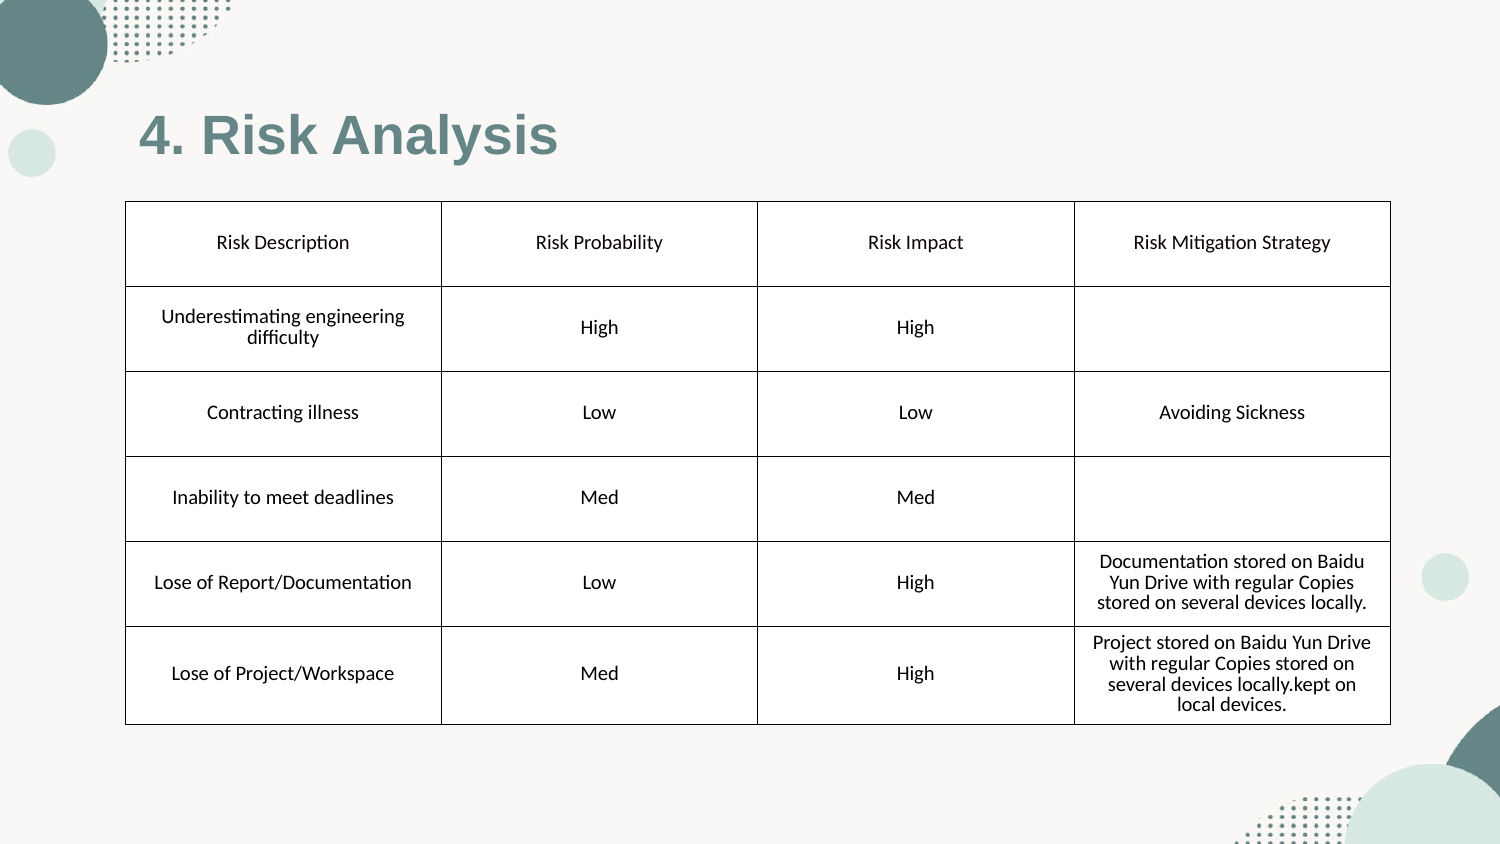

4. Risk Analysis
| Risk Description | Risk Probability | Risk Impact | Risk Mitigation Strategy |
| --- | --- | --- | --- |
| Underestimating engineering difficulty | High | High |  |
| Contracting illness | Low | Low | Avoiding Sickness |
| Inability to meet deadlines | Med | Med |  |
| Lose of Report/Documentation | Low | High | Documentation stored on Baidu Yun Drive with regular Copies stored on several devices locally. |
| Lose of Project/Workspace | Med | High | Project stored on Baidu Yun Drive with regular Copies stored on several devices locally.kept on local devices. |